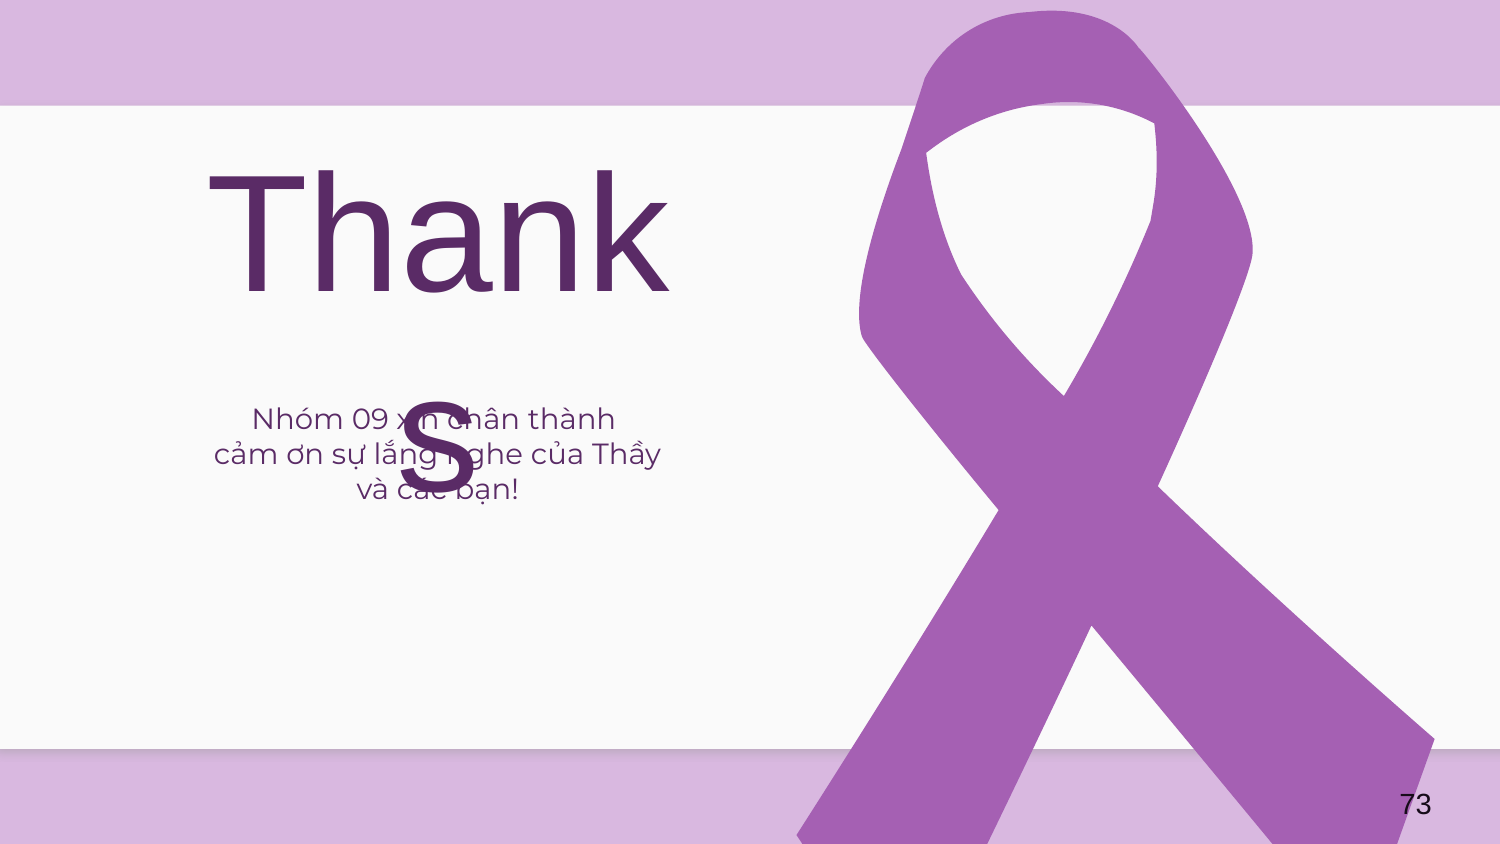

# Thanks
Nhóm 09 xin chân thành
cảm ơn sự lắng nghe của Thầy và các bạn!

73